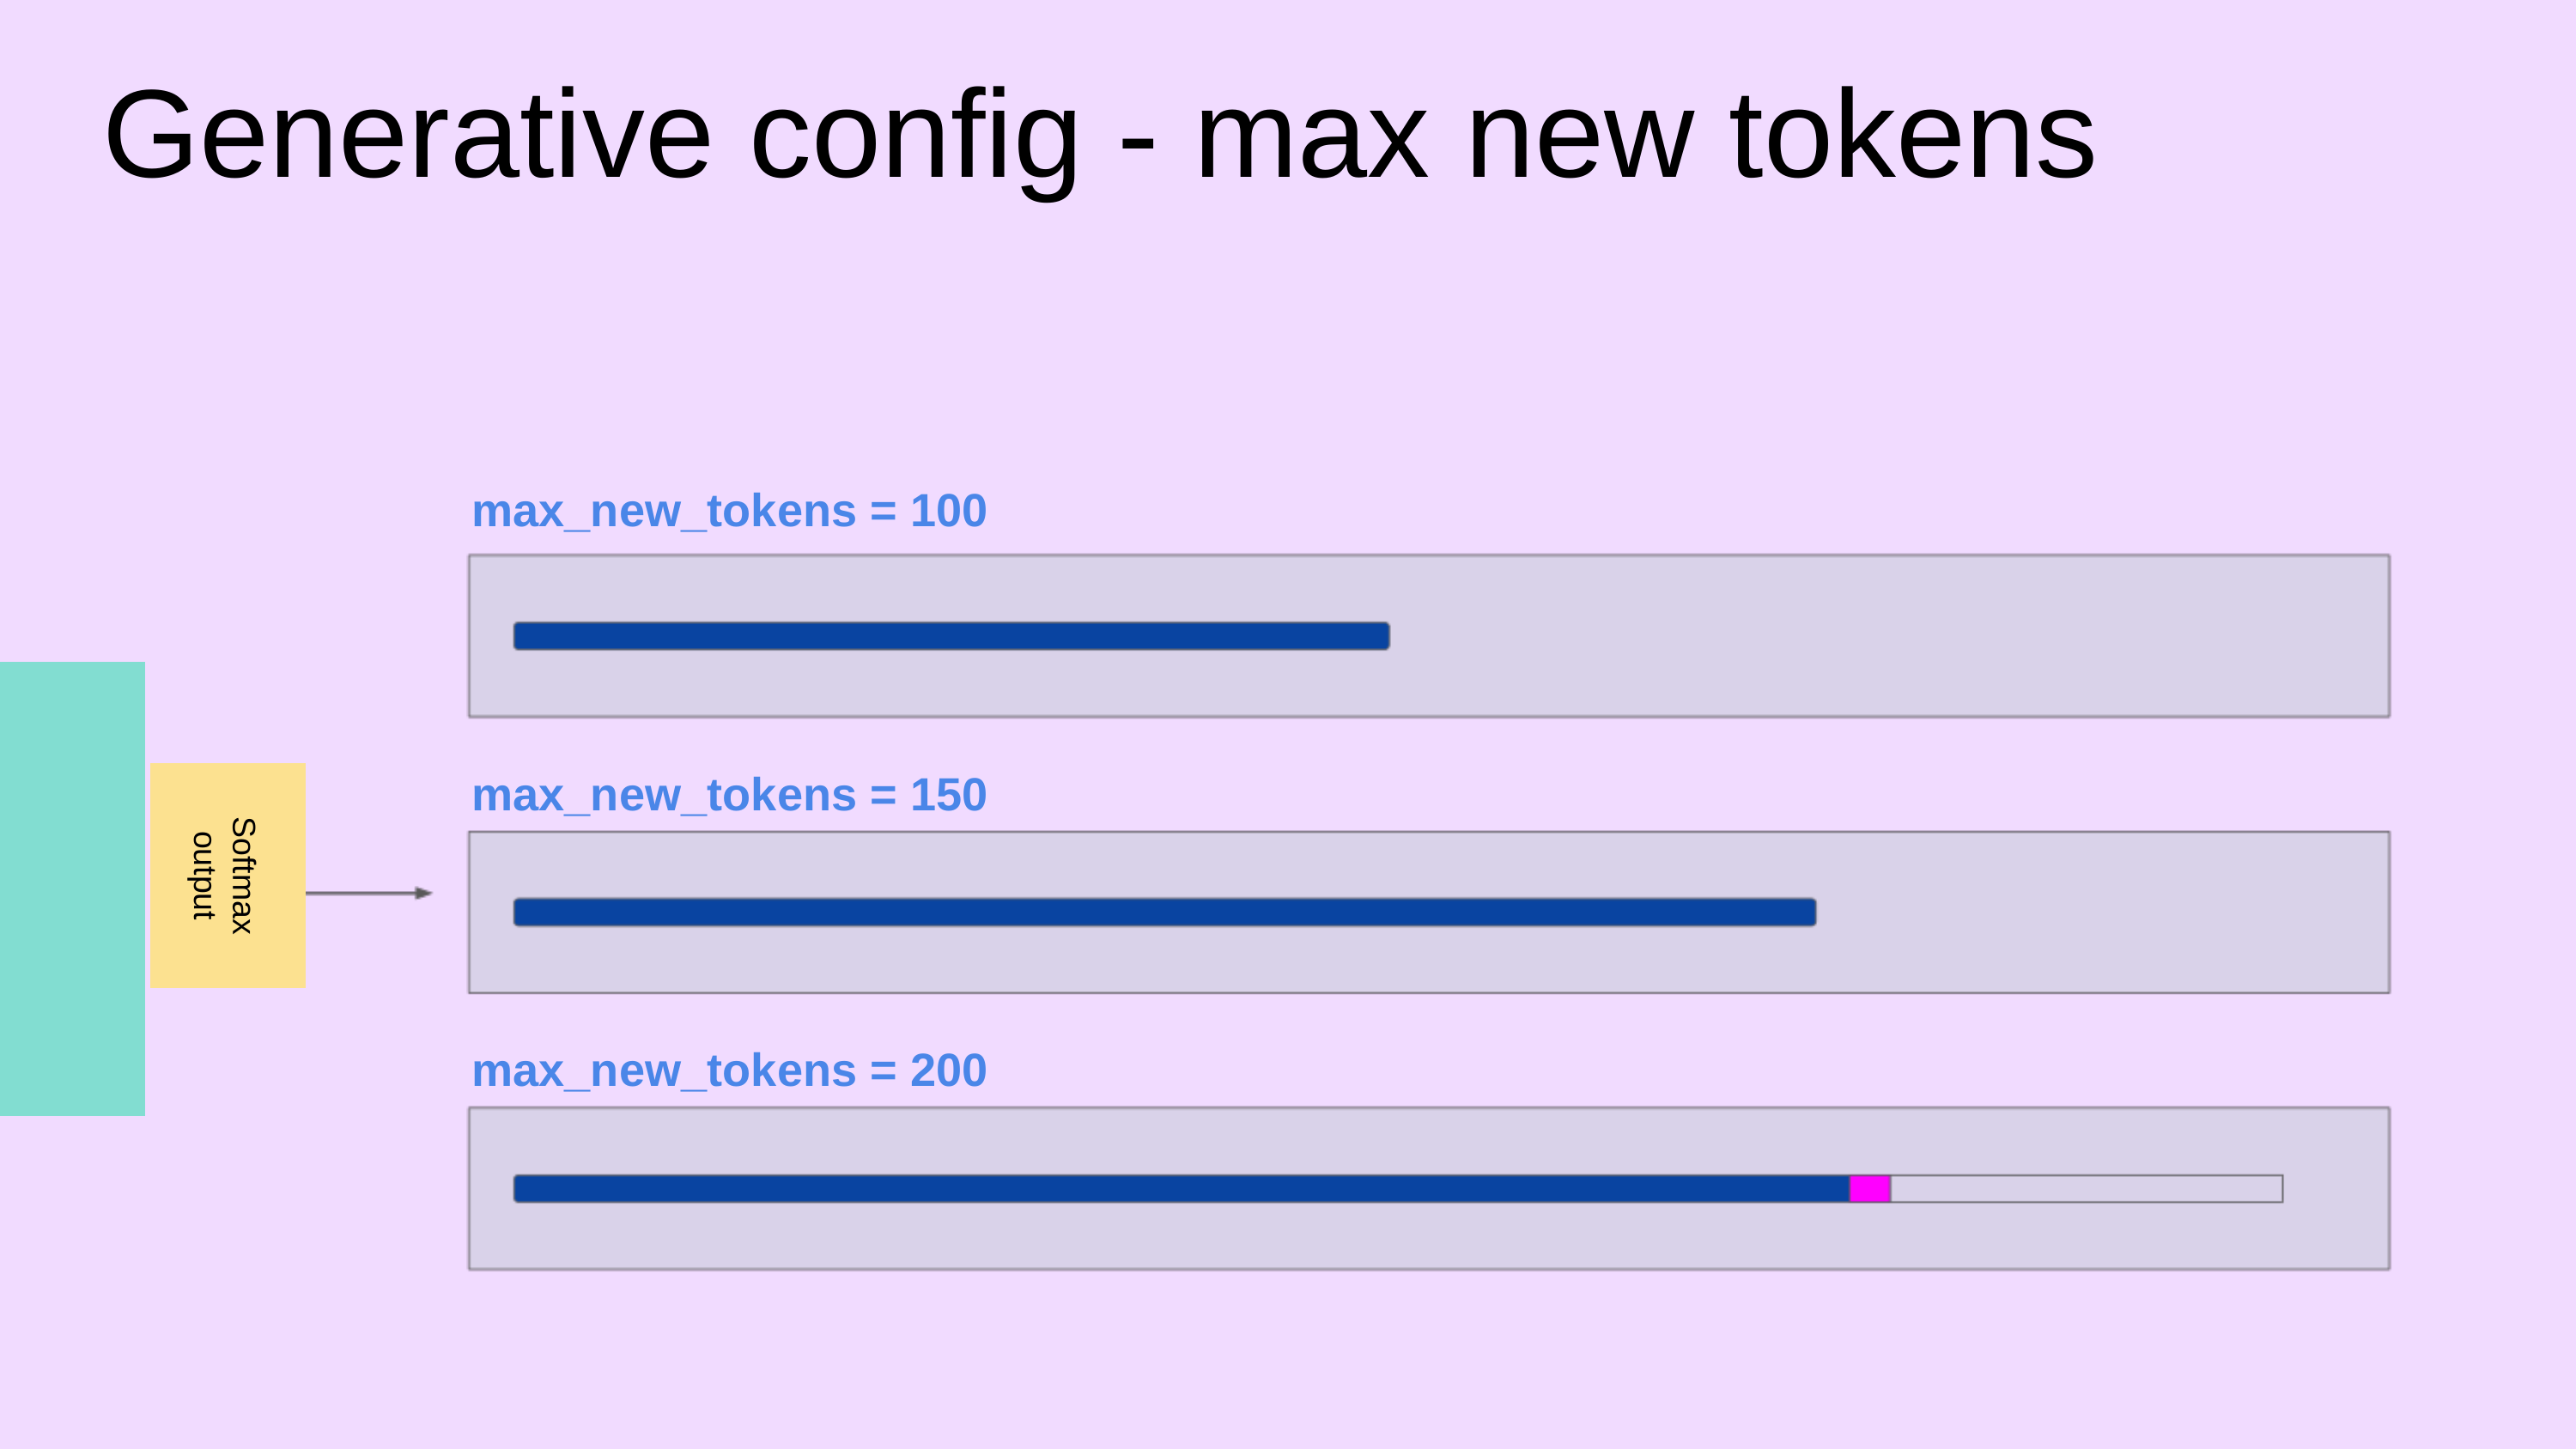

Generative config - max new tokens

max_new_tokens = 100

max_new_tokens = 150

Softmax output
max_new_tokens = 200